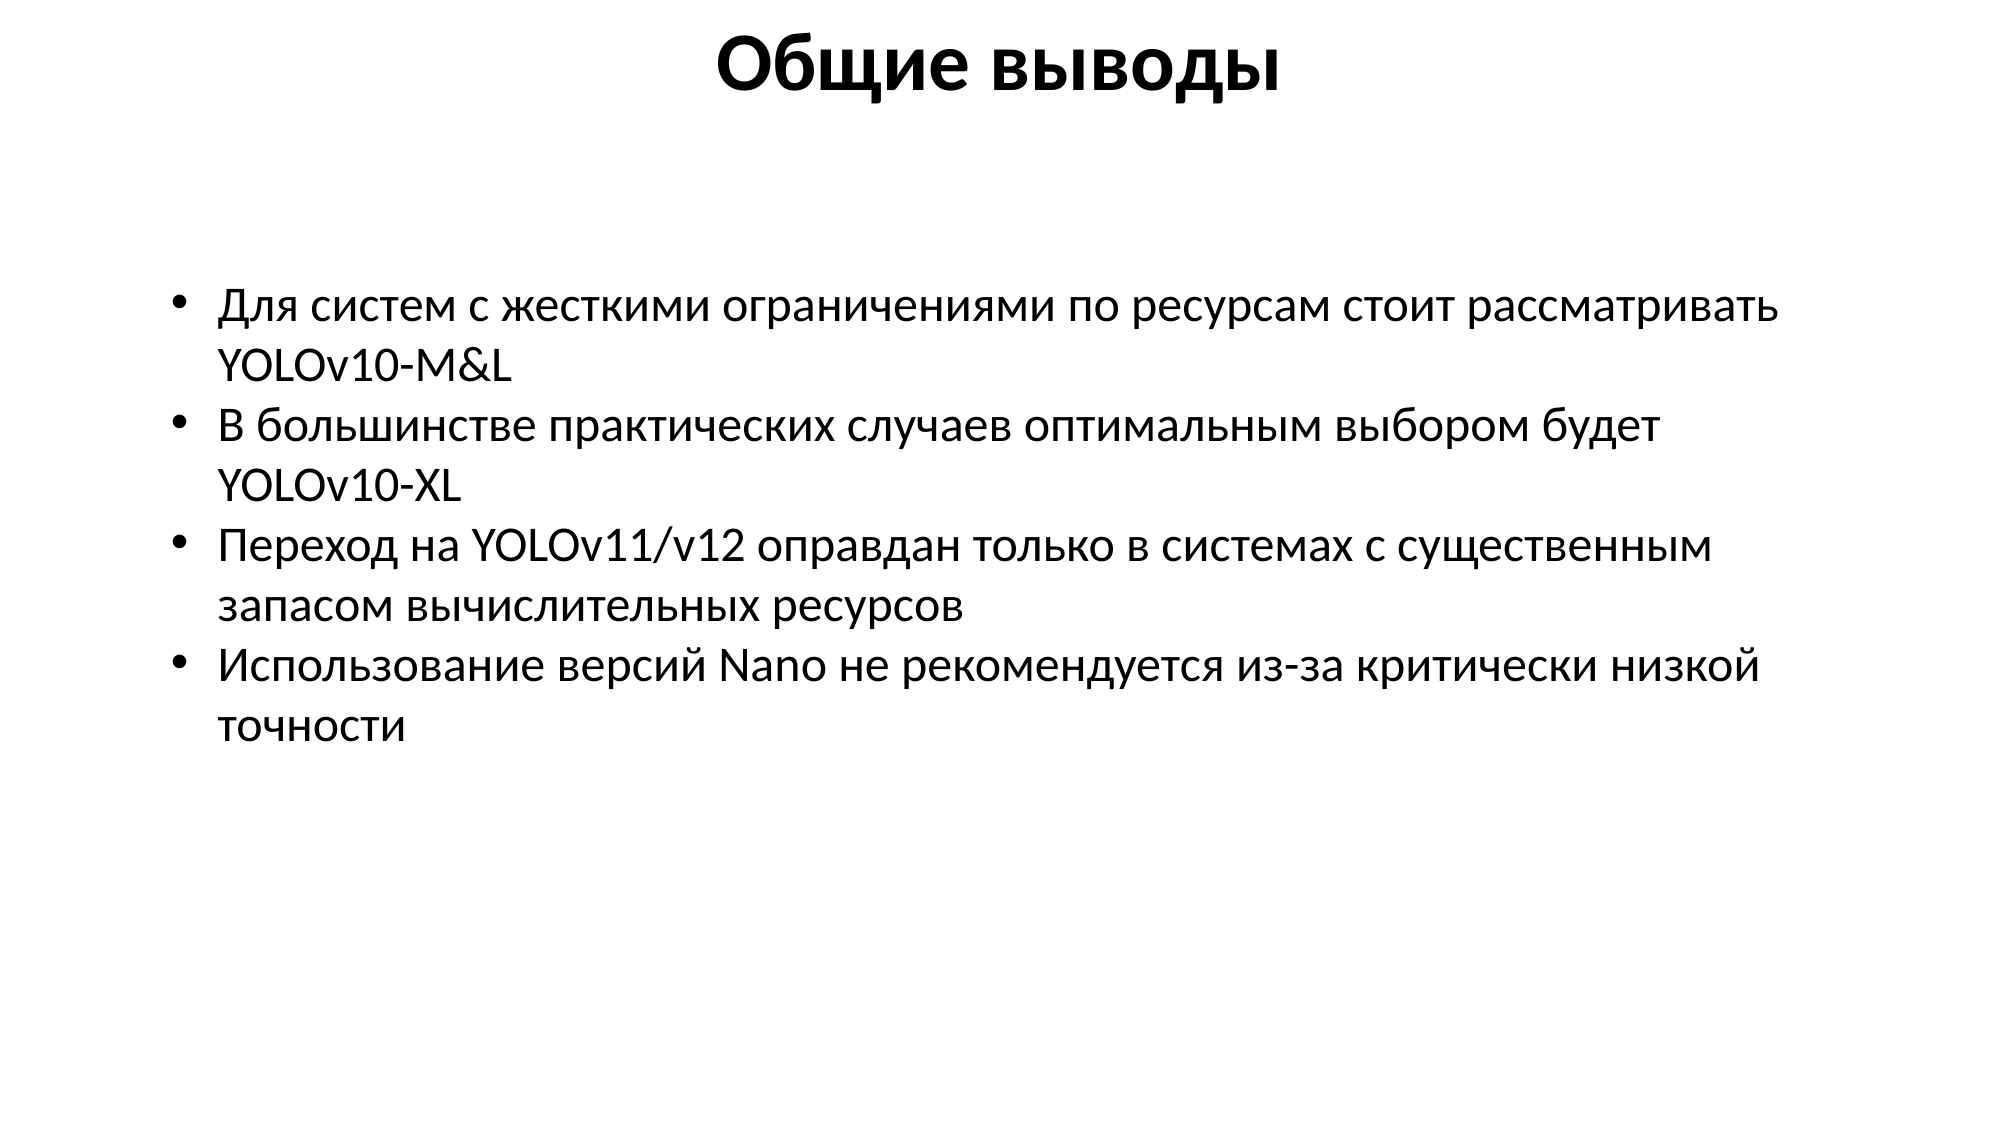

Общие выводы
Для систем с жесткими ограничениями по ресурсам стоит рассматривать YOLOv10-M&L
В большинстве практических случаев оптимальным выбором будет YOLOv10-XL
Переход на YOLOv11/v12 оправдан только в системах с существенным запасом вычислительных ресурсов
Использование версий Nano не рекомендуется из-за критически низкой точности